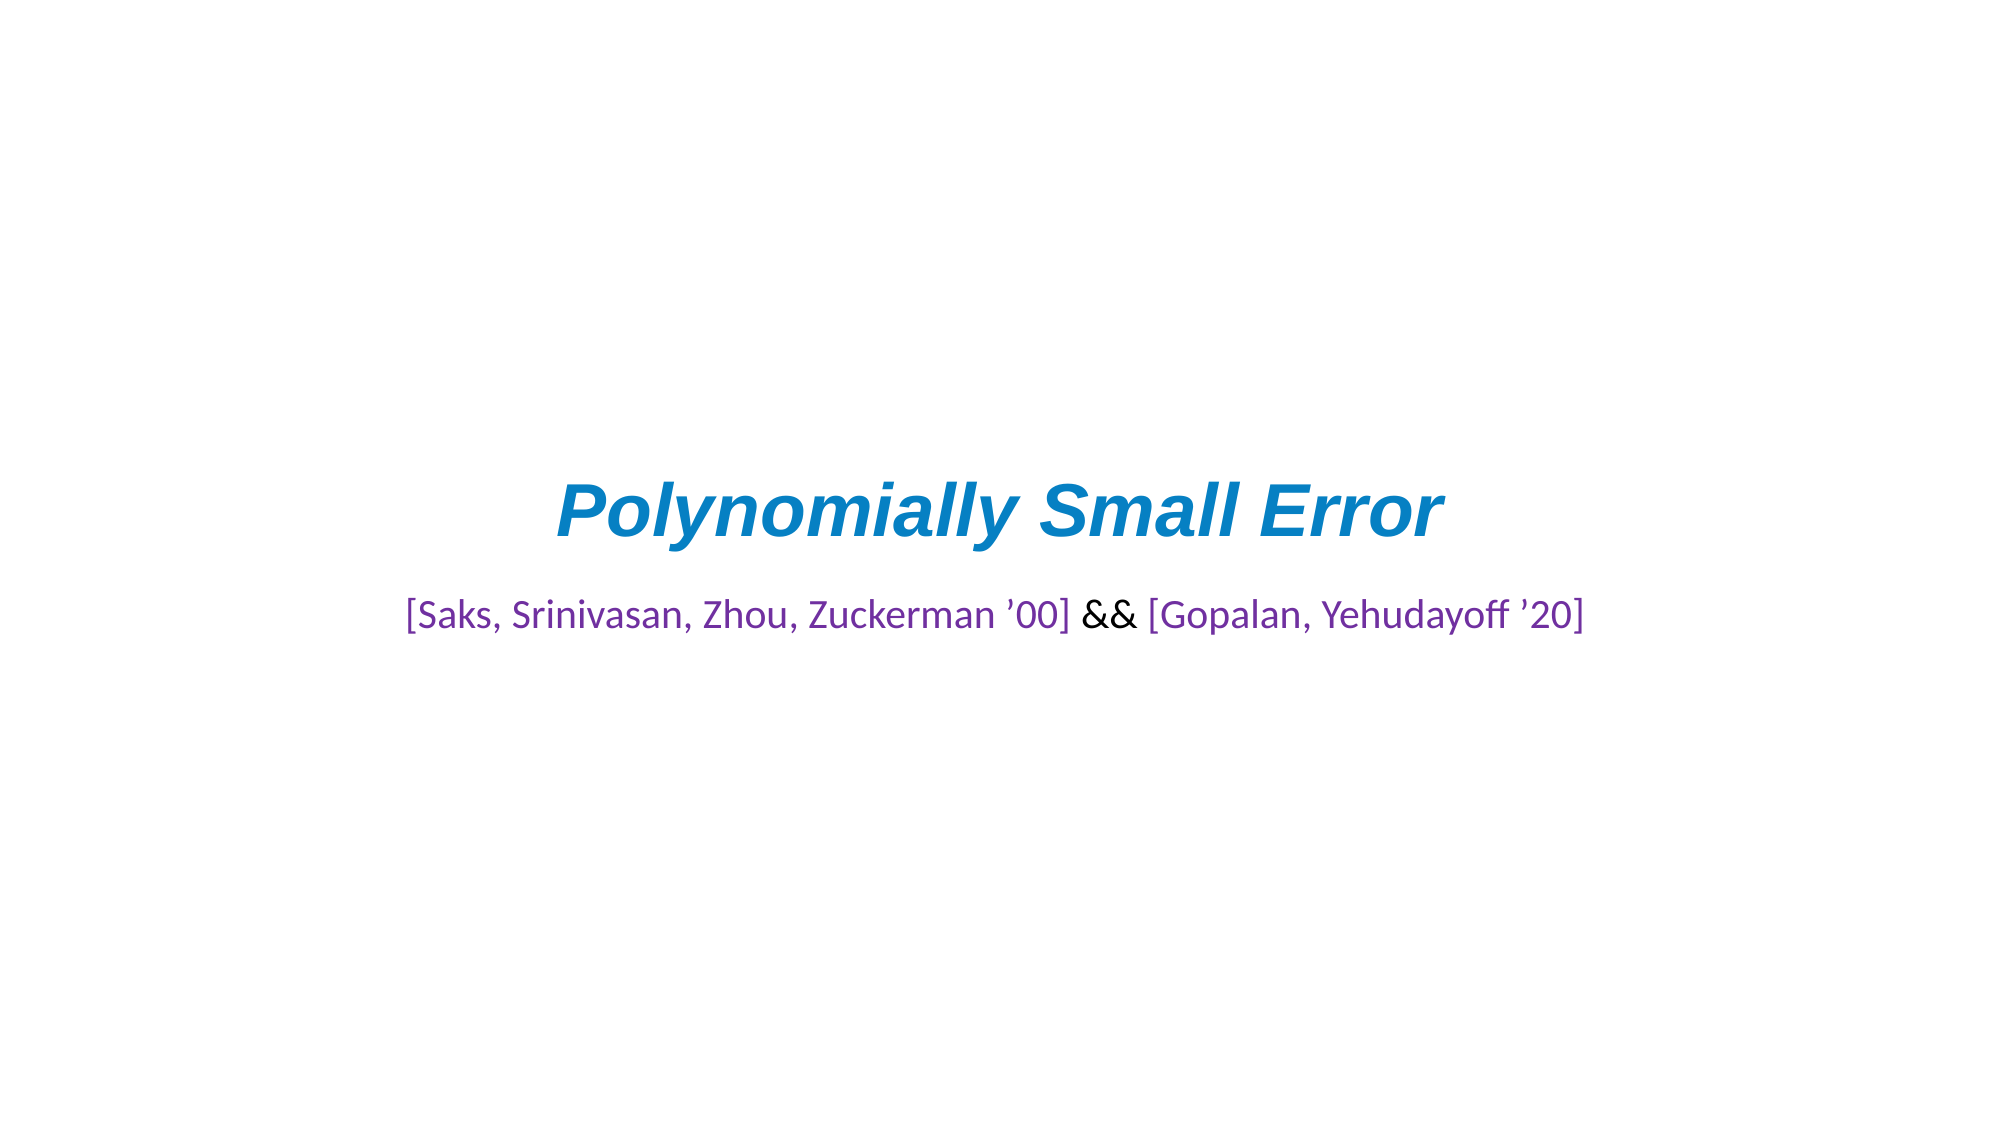

Polynomially Small Error
[Saks, Srinivasan, Zhou, Zuckerman ’00] && [Gopalan, Yehudayoff ’20]